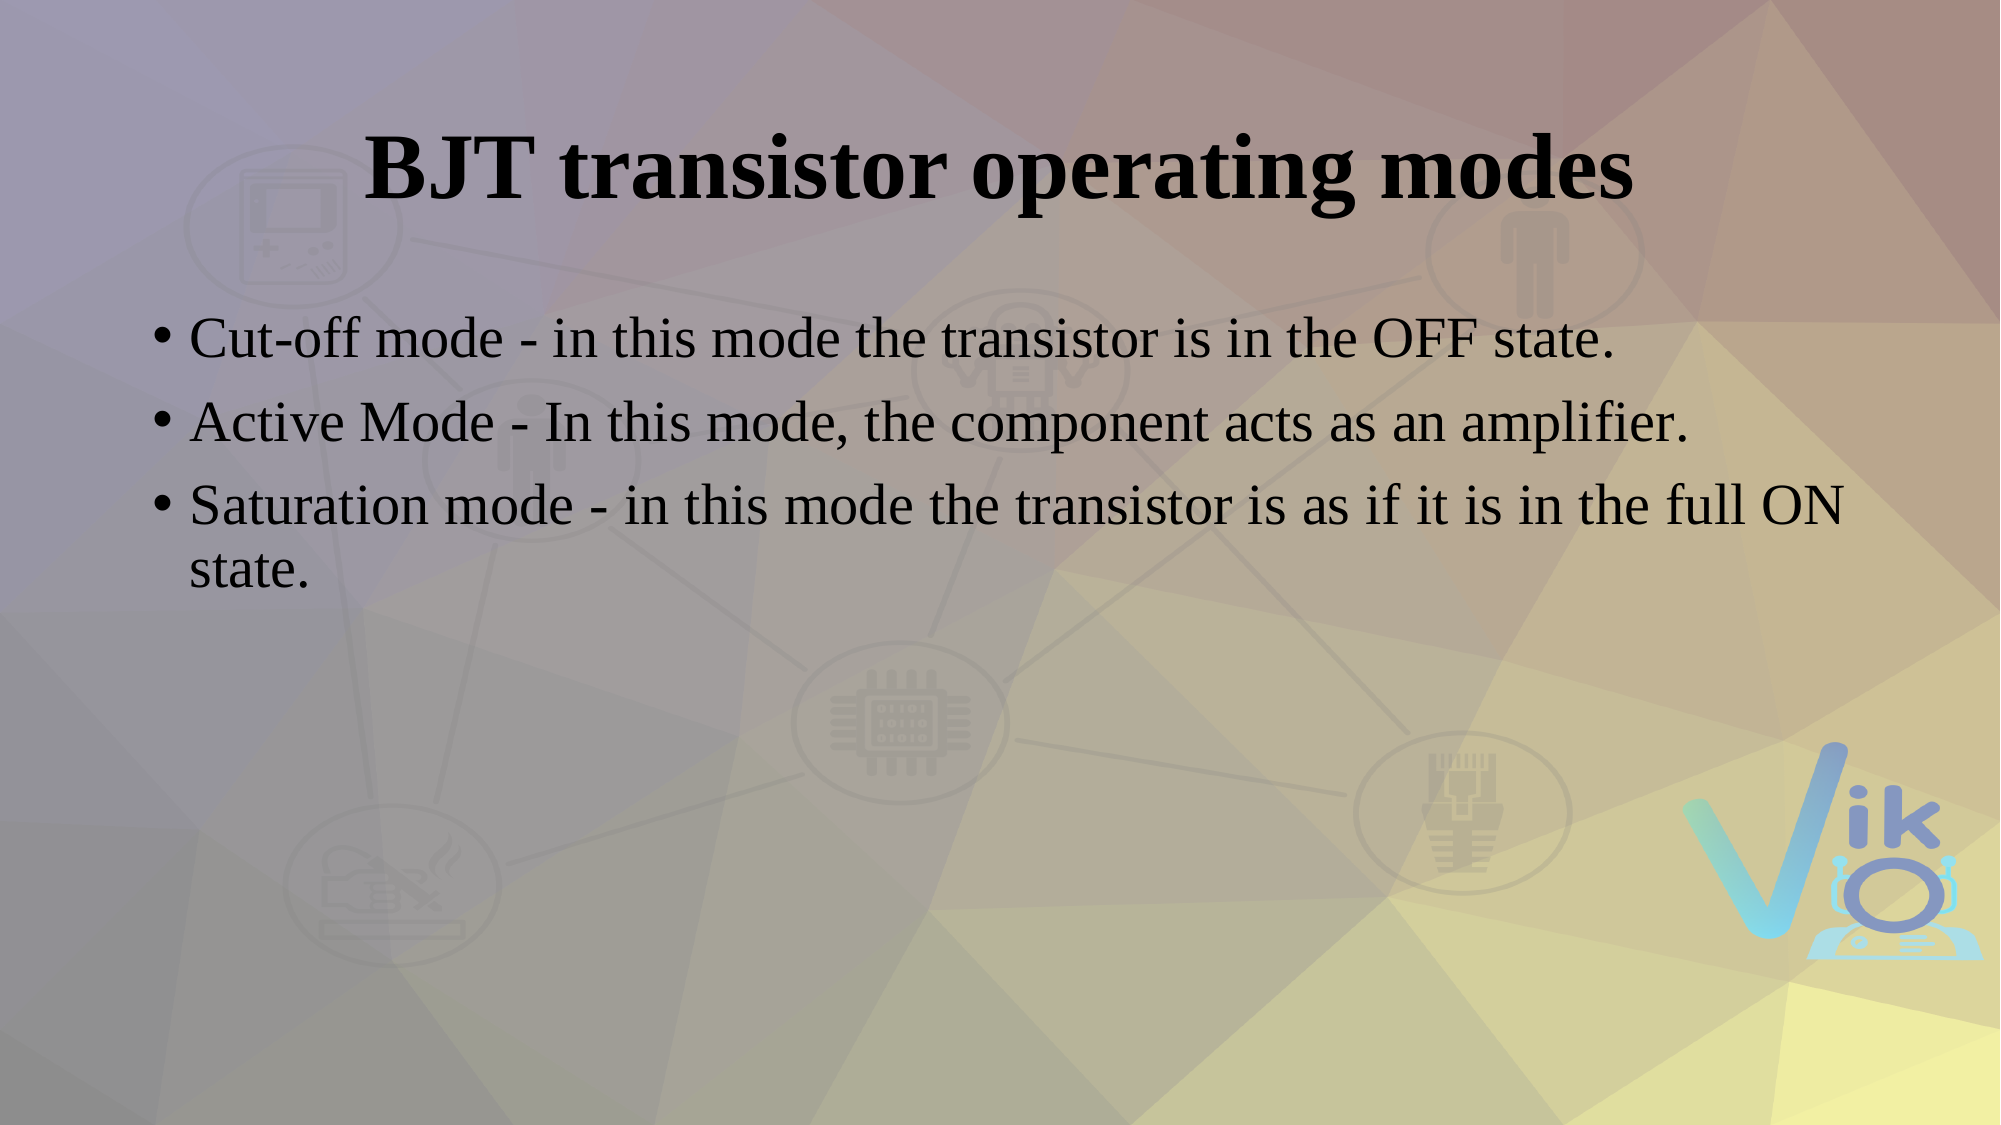

# BJT transistor operating modes
Cut-off mode - in this mode the transistor is in the OFF state.
Active Mode - In this mode, the component acts as an amplifier.
Saturation mode - in this mode the transistor is as if it is in the full ON state.